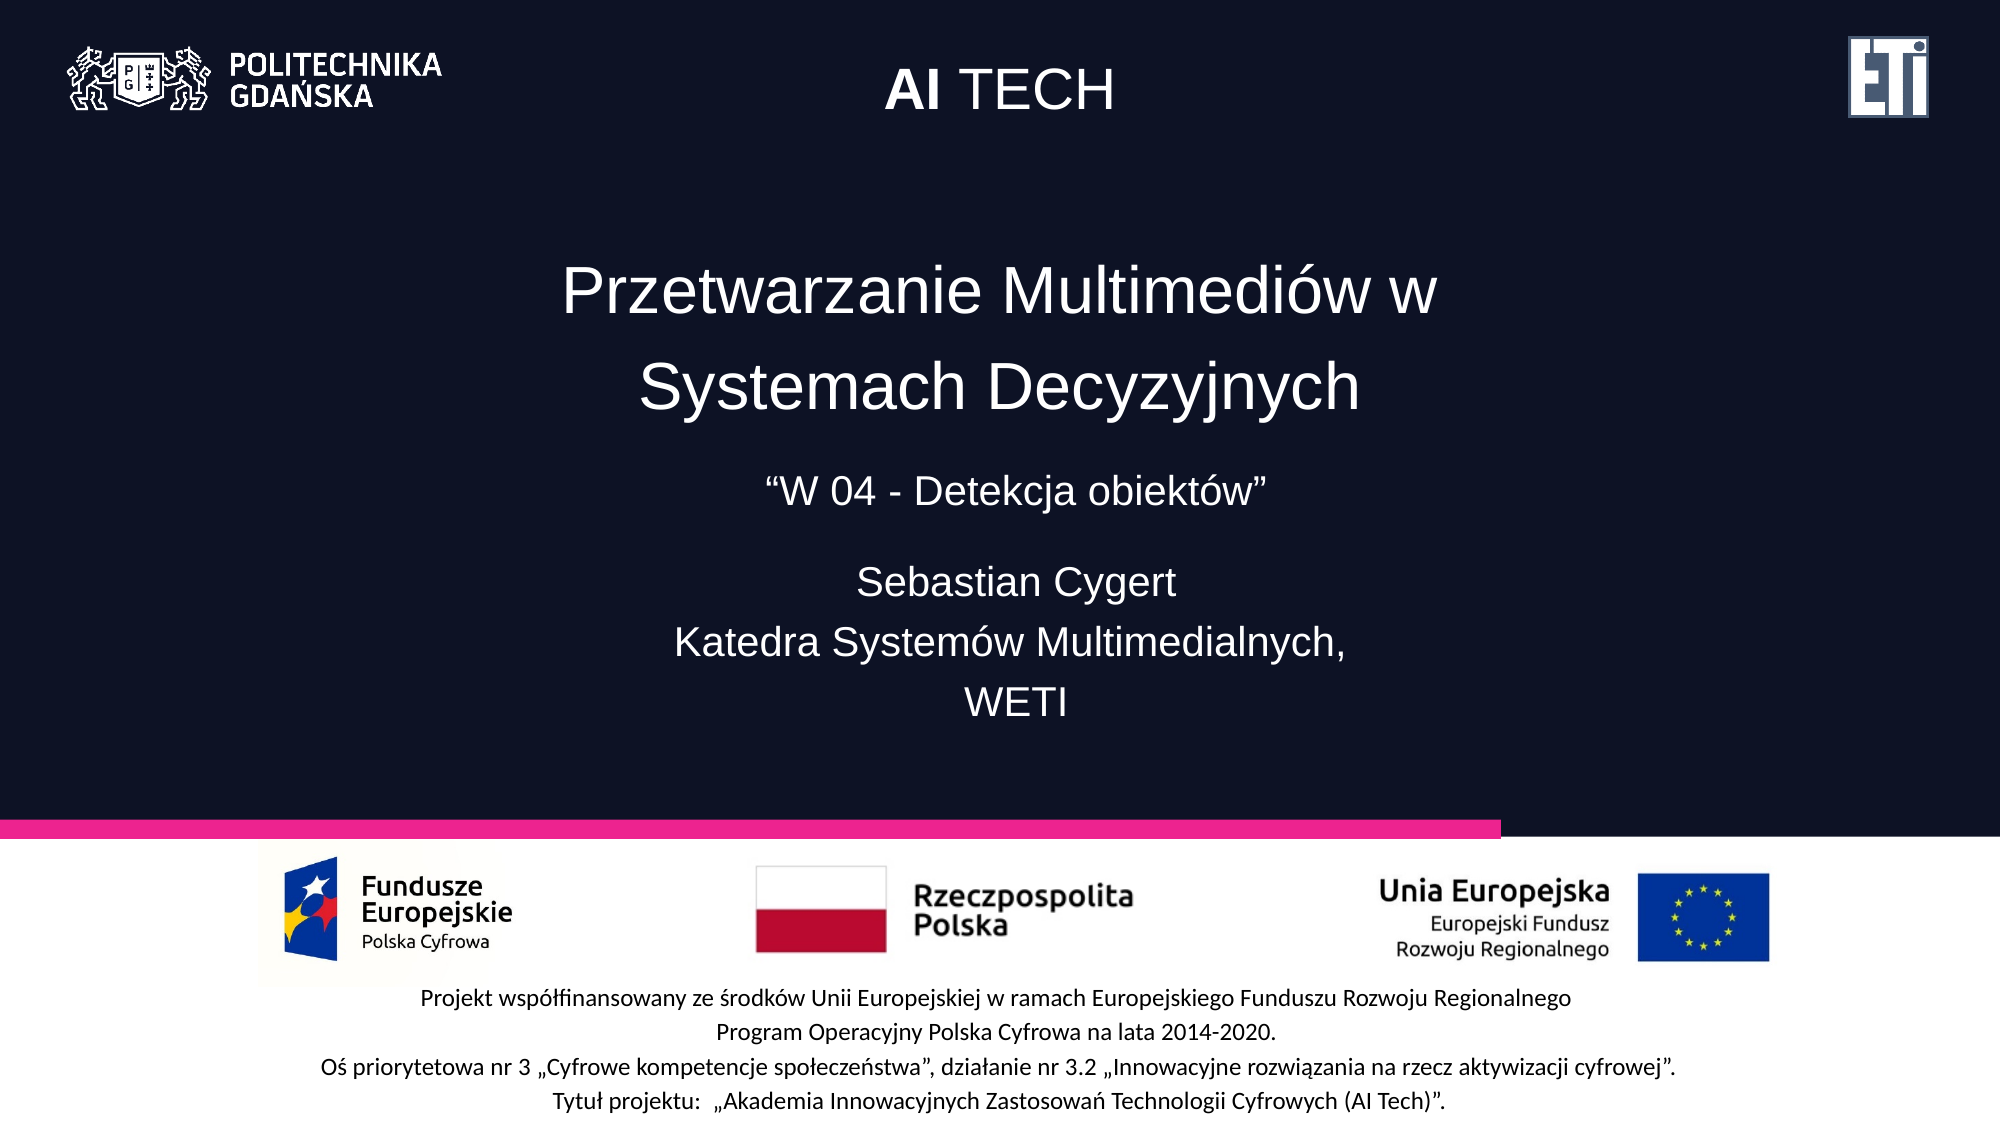

Przetwarzanie Multimediów w
Systemach Decyzyjnych

“W 04 - Detekcja obiektów”

Sebastian Cygert
Katedra Systemów Multimedialnych,
WETI